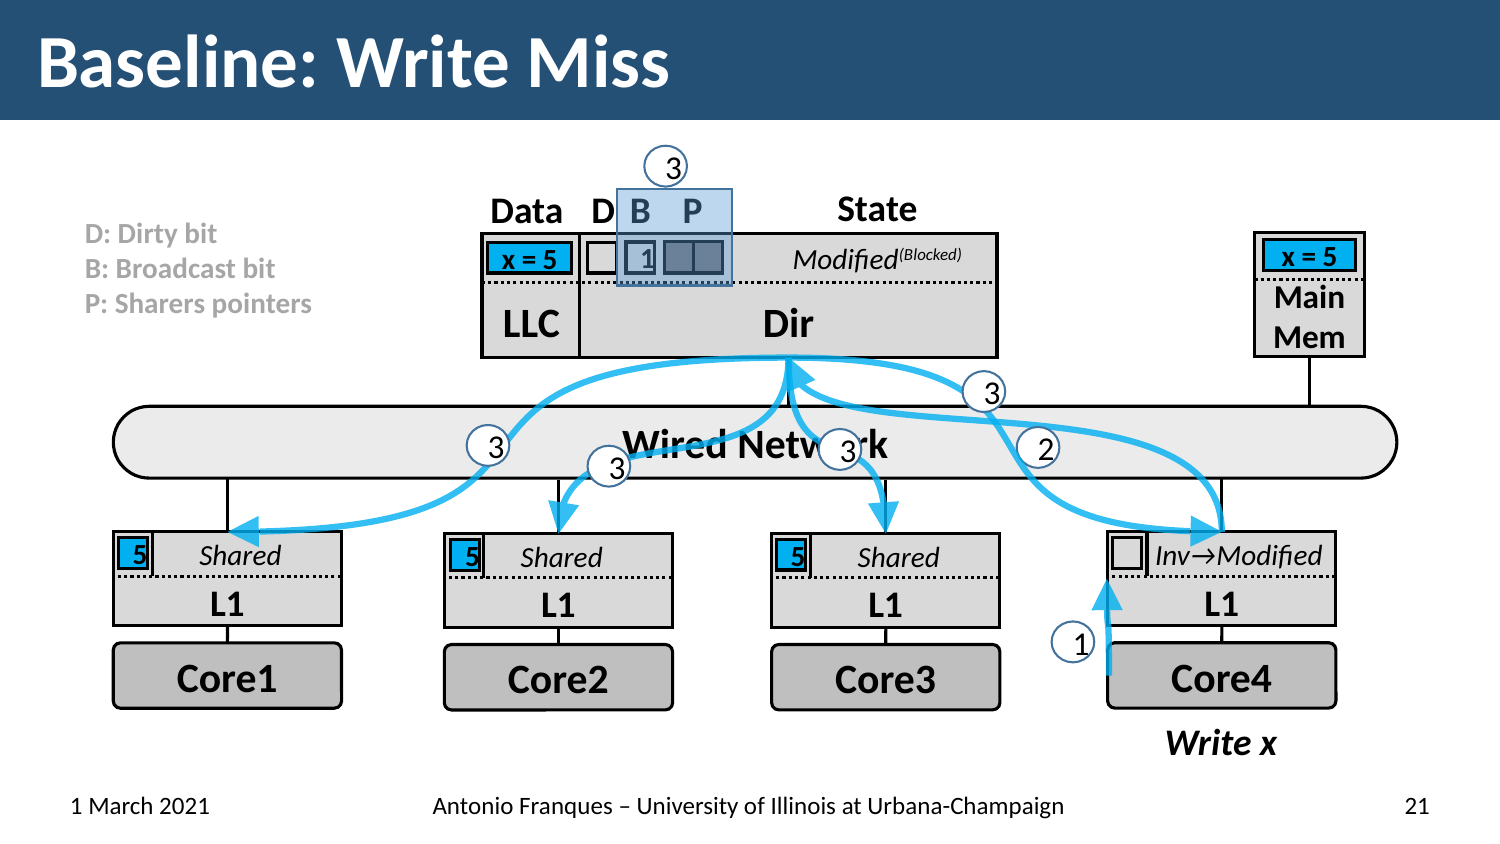

# Baseline: Write Miss
3
State
P
Data
B
D

D: Dirty bit
B: Broadcast bit
P: Sharers pointers
Modified(Blocked)

Main Mem

LLC

Dir
x = 5
1

x = 5

4

3
Wired Network
3
2
3
3
   Inv→Modified

L1
    Shared

L1
    Shared

L1
 Shared

L1
5

5
5
1
Core4
Core1
Core3
Core2
Write x
1 March 2021
Antonio Franques – University of Illinois at Urbana-Champaign
21